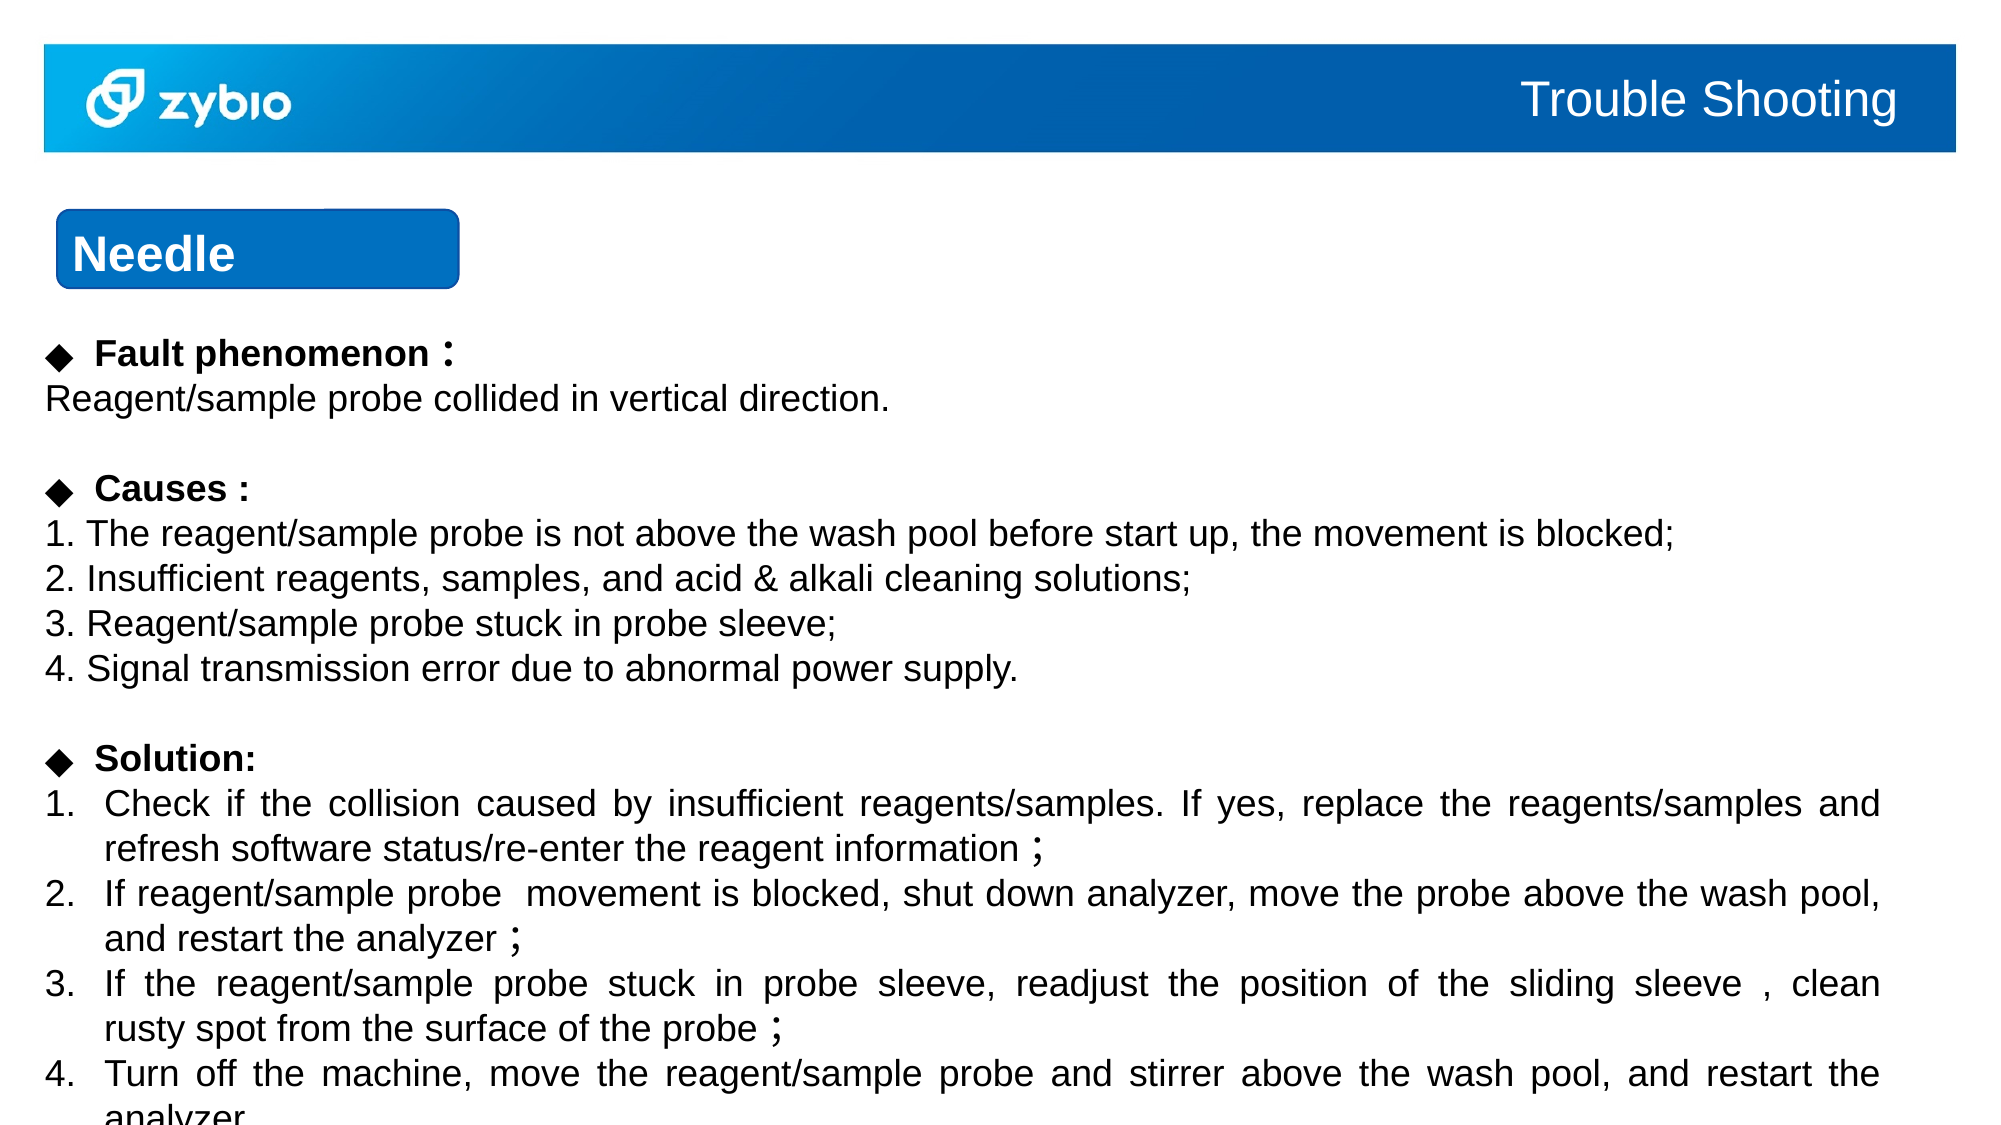

Trouble Shooting

Needle collision
Fault phenomenon：
Reagent/sample probe collided in vertical direction.

Causes :
1. The reagent/sample probe is not above the wash pool before start up, the movement is blocked;
2. Insufficient reagents, samples, and acid & alkali cleaning solutions;
3. Reagent/sample probe stuck in probe sleeve;
4. Signal transmission error due to abnormal power supply.

Solution:
Check if the collision caused by insufficient reagents/samples. If yes, replace the reagents/samples and refresh software status/re-enter the reagent information；
If reagent/sample probe  movement is blocked, shut down analyzer, move the probe above the wash pool, and restart the analyzer；
If the reagent/sample probe stuck in probe sleeve, readjust the position of the sliding sleeve , clean rusty spot from the surface of the probe；
Turn off the machine, move the reagent/sample probe and stirrer above the wash pool, and restart the analyzer.